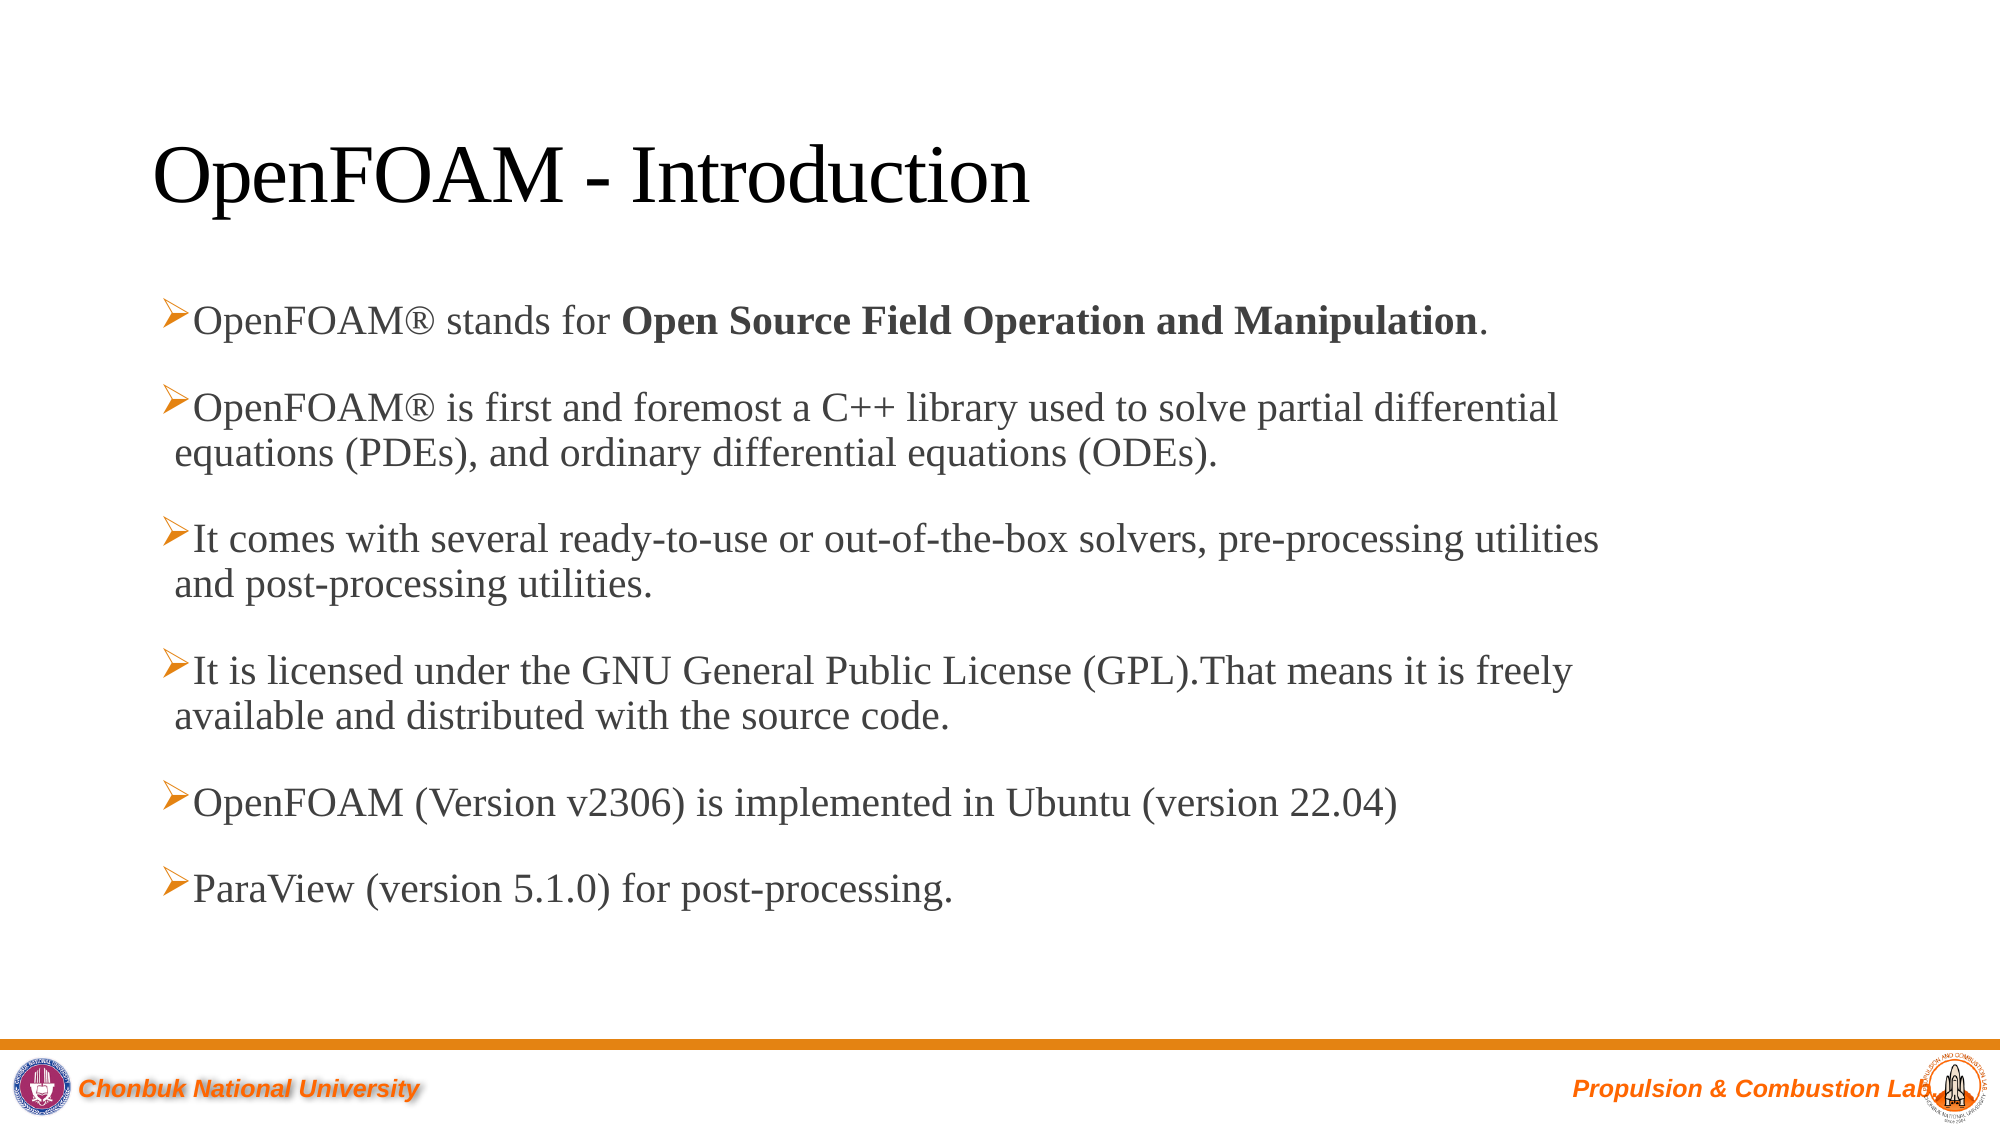

OpenFOAM - Introduction
OpenFOAM® stands for Open Source Field Operation and Manipulation.
OpenFOAM® is first and foremost a C++ library used to solve partial differential equations (PDEs), and ordinary differential equations (ODEs).
It comes with several ready-to-use or out-of-the-box solvers, pre-processing utilities and post-processing utilities.
It is licensed under the GNU General Public License (GPL).That means it is freely available and distributed with the source code.
OpenFOAM (Version v2306) is implemented in Ubuntu (version 22.04)
ParaView (version 5.1.0) for post-processing.